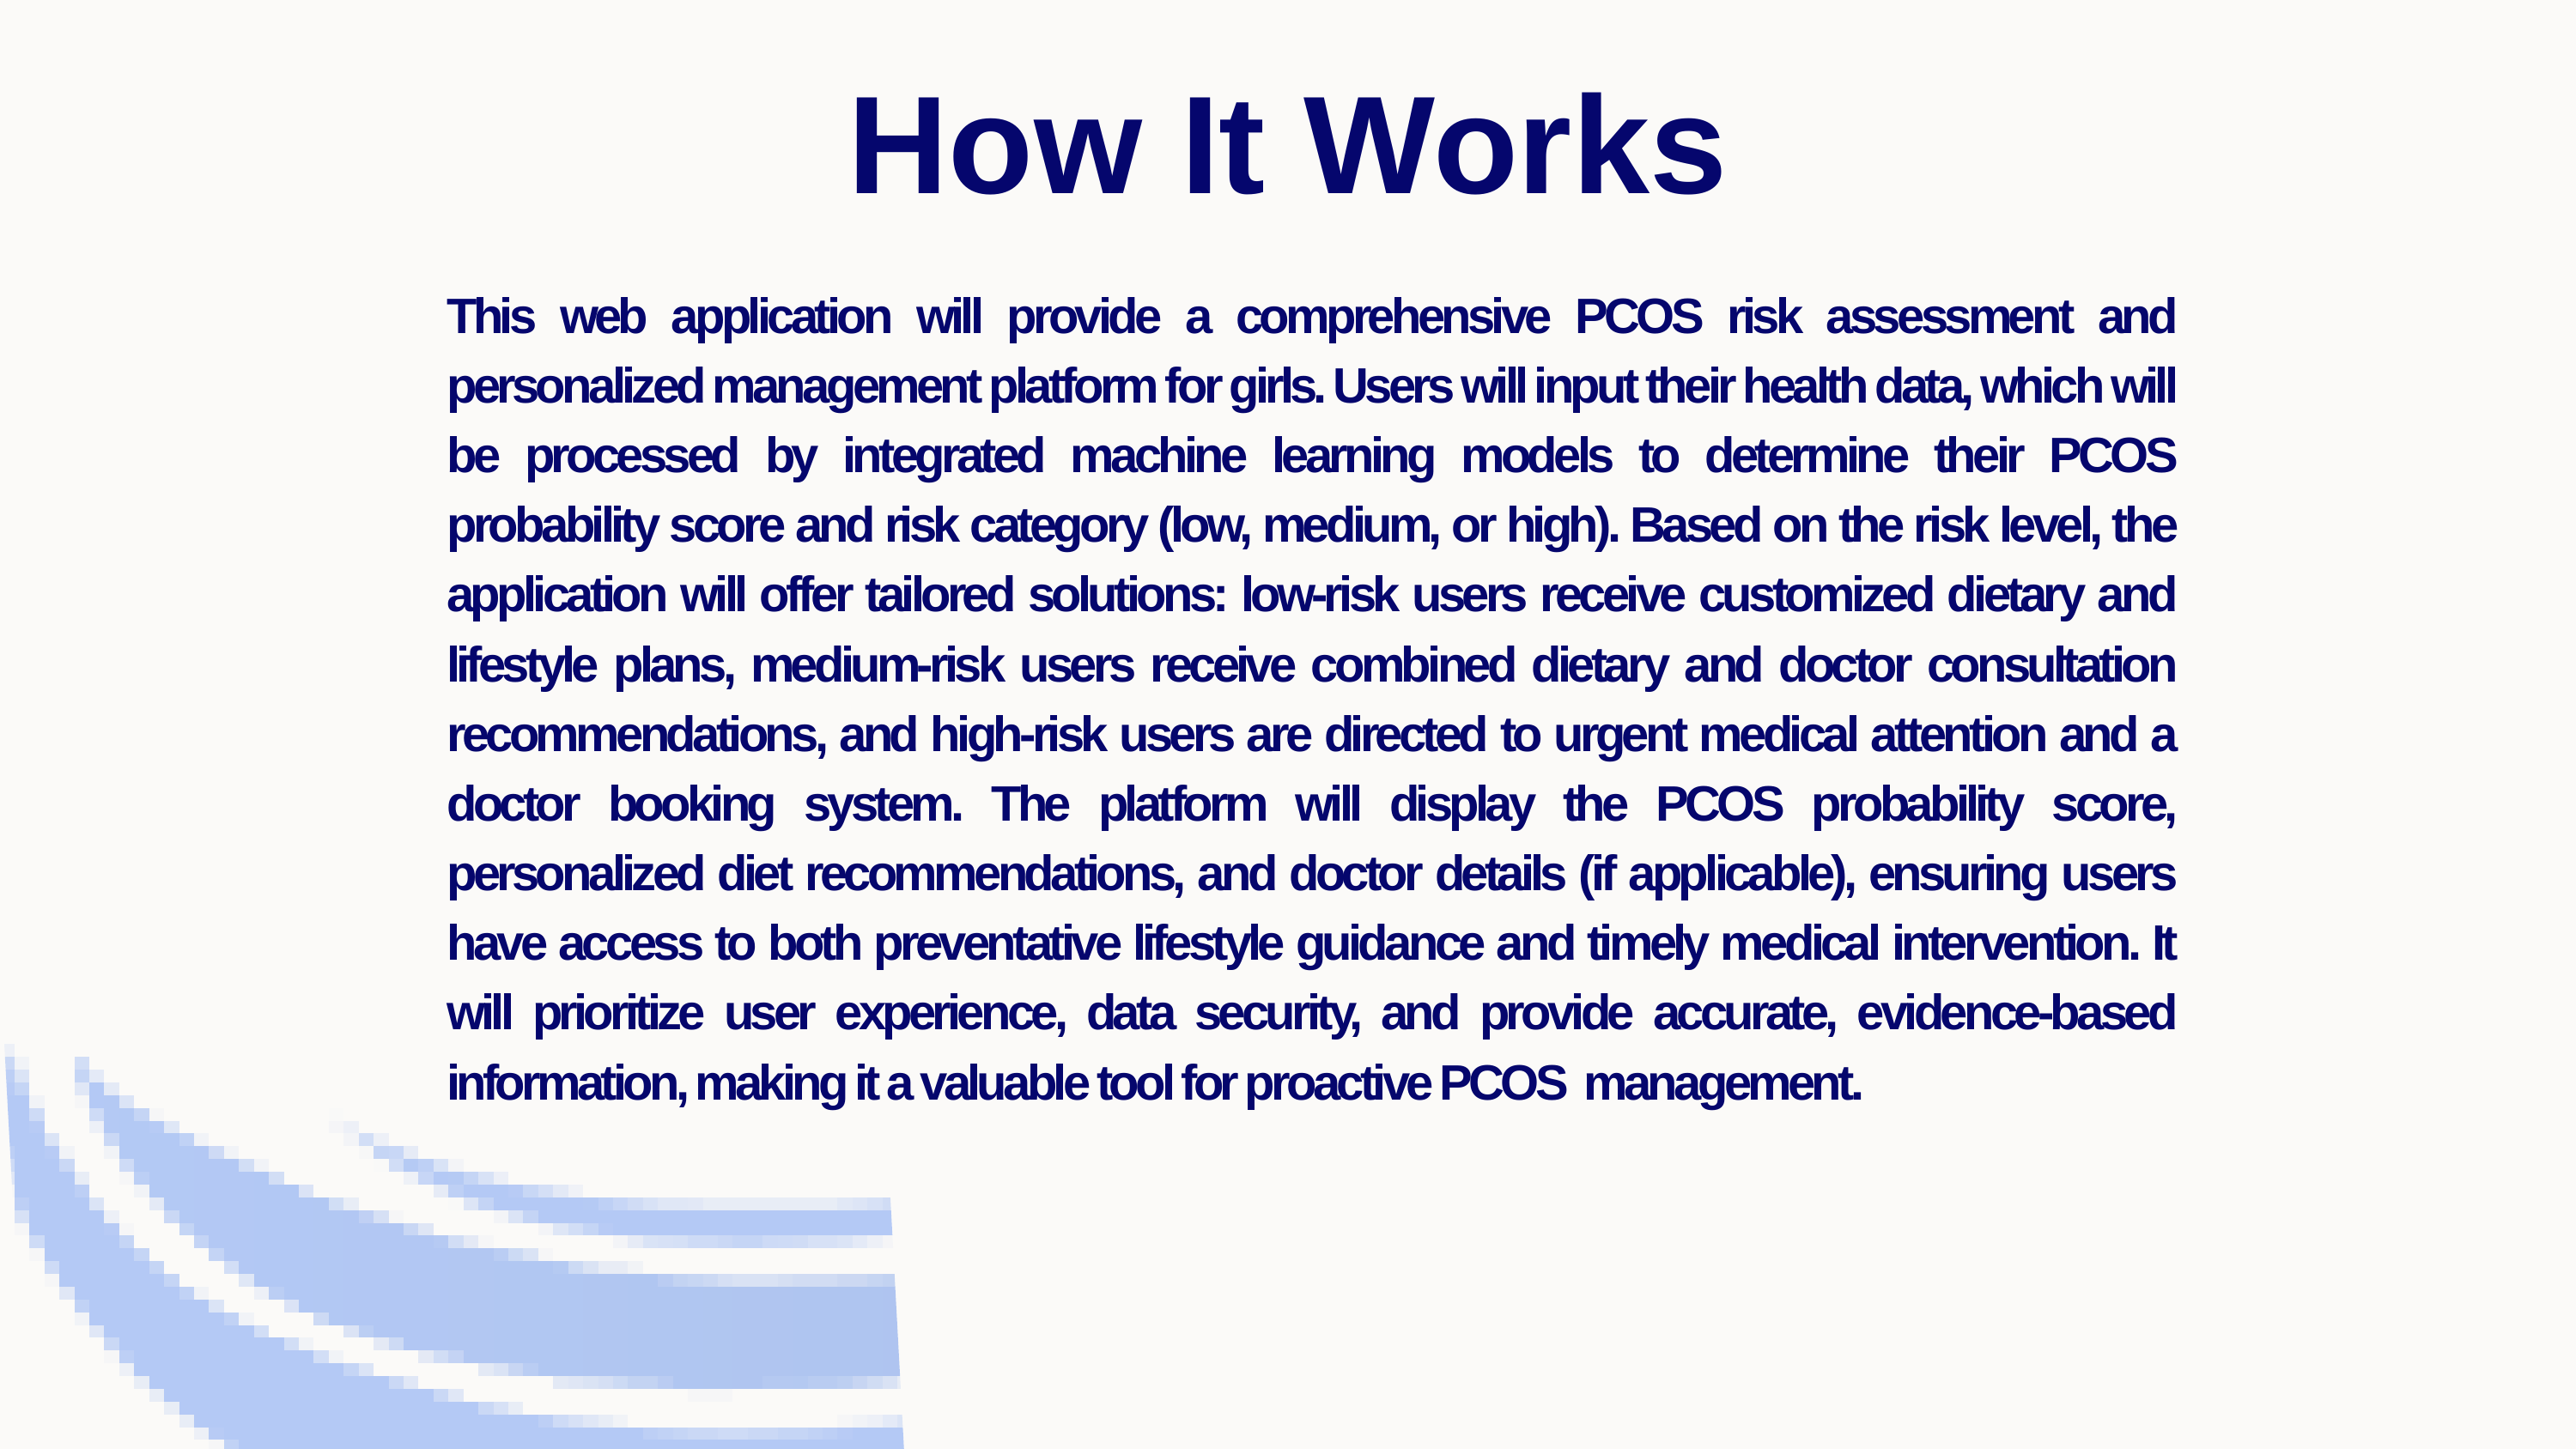

How It Works
This web application will provide a comprehensive PCOS risk assessment and personalized management platform for girls. Users will input their health data, which will be processed by integrated machine learning models to determine their PCOS probability score and risk category (low, medium, or high). Based on the risk level, the application will offer tailored solutions: low-risk users receive customized dietary and lifestyle plans, medium-risk users receive combined dietary and doctor consultation recommendations, and high-risk users are directed to urgent medical attention and a doctor booking system. The platform will display the PCOS probability score, personalized diet recommendations, and doctor details (if applicable), ensuring users have access to both preventative lifestyle guidance and timely medical intervention. It will prioritize user experience, data security, and provide accurate, evidence-based information, making it a valuable tool for proactive PCOS  management.